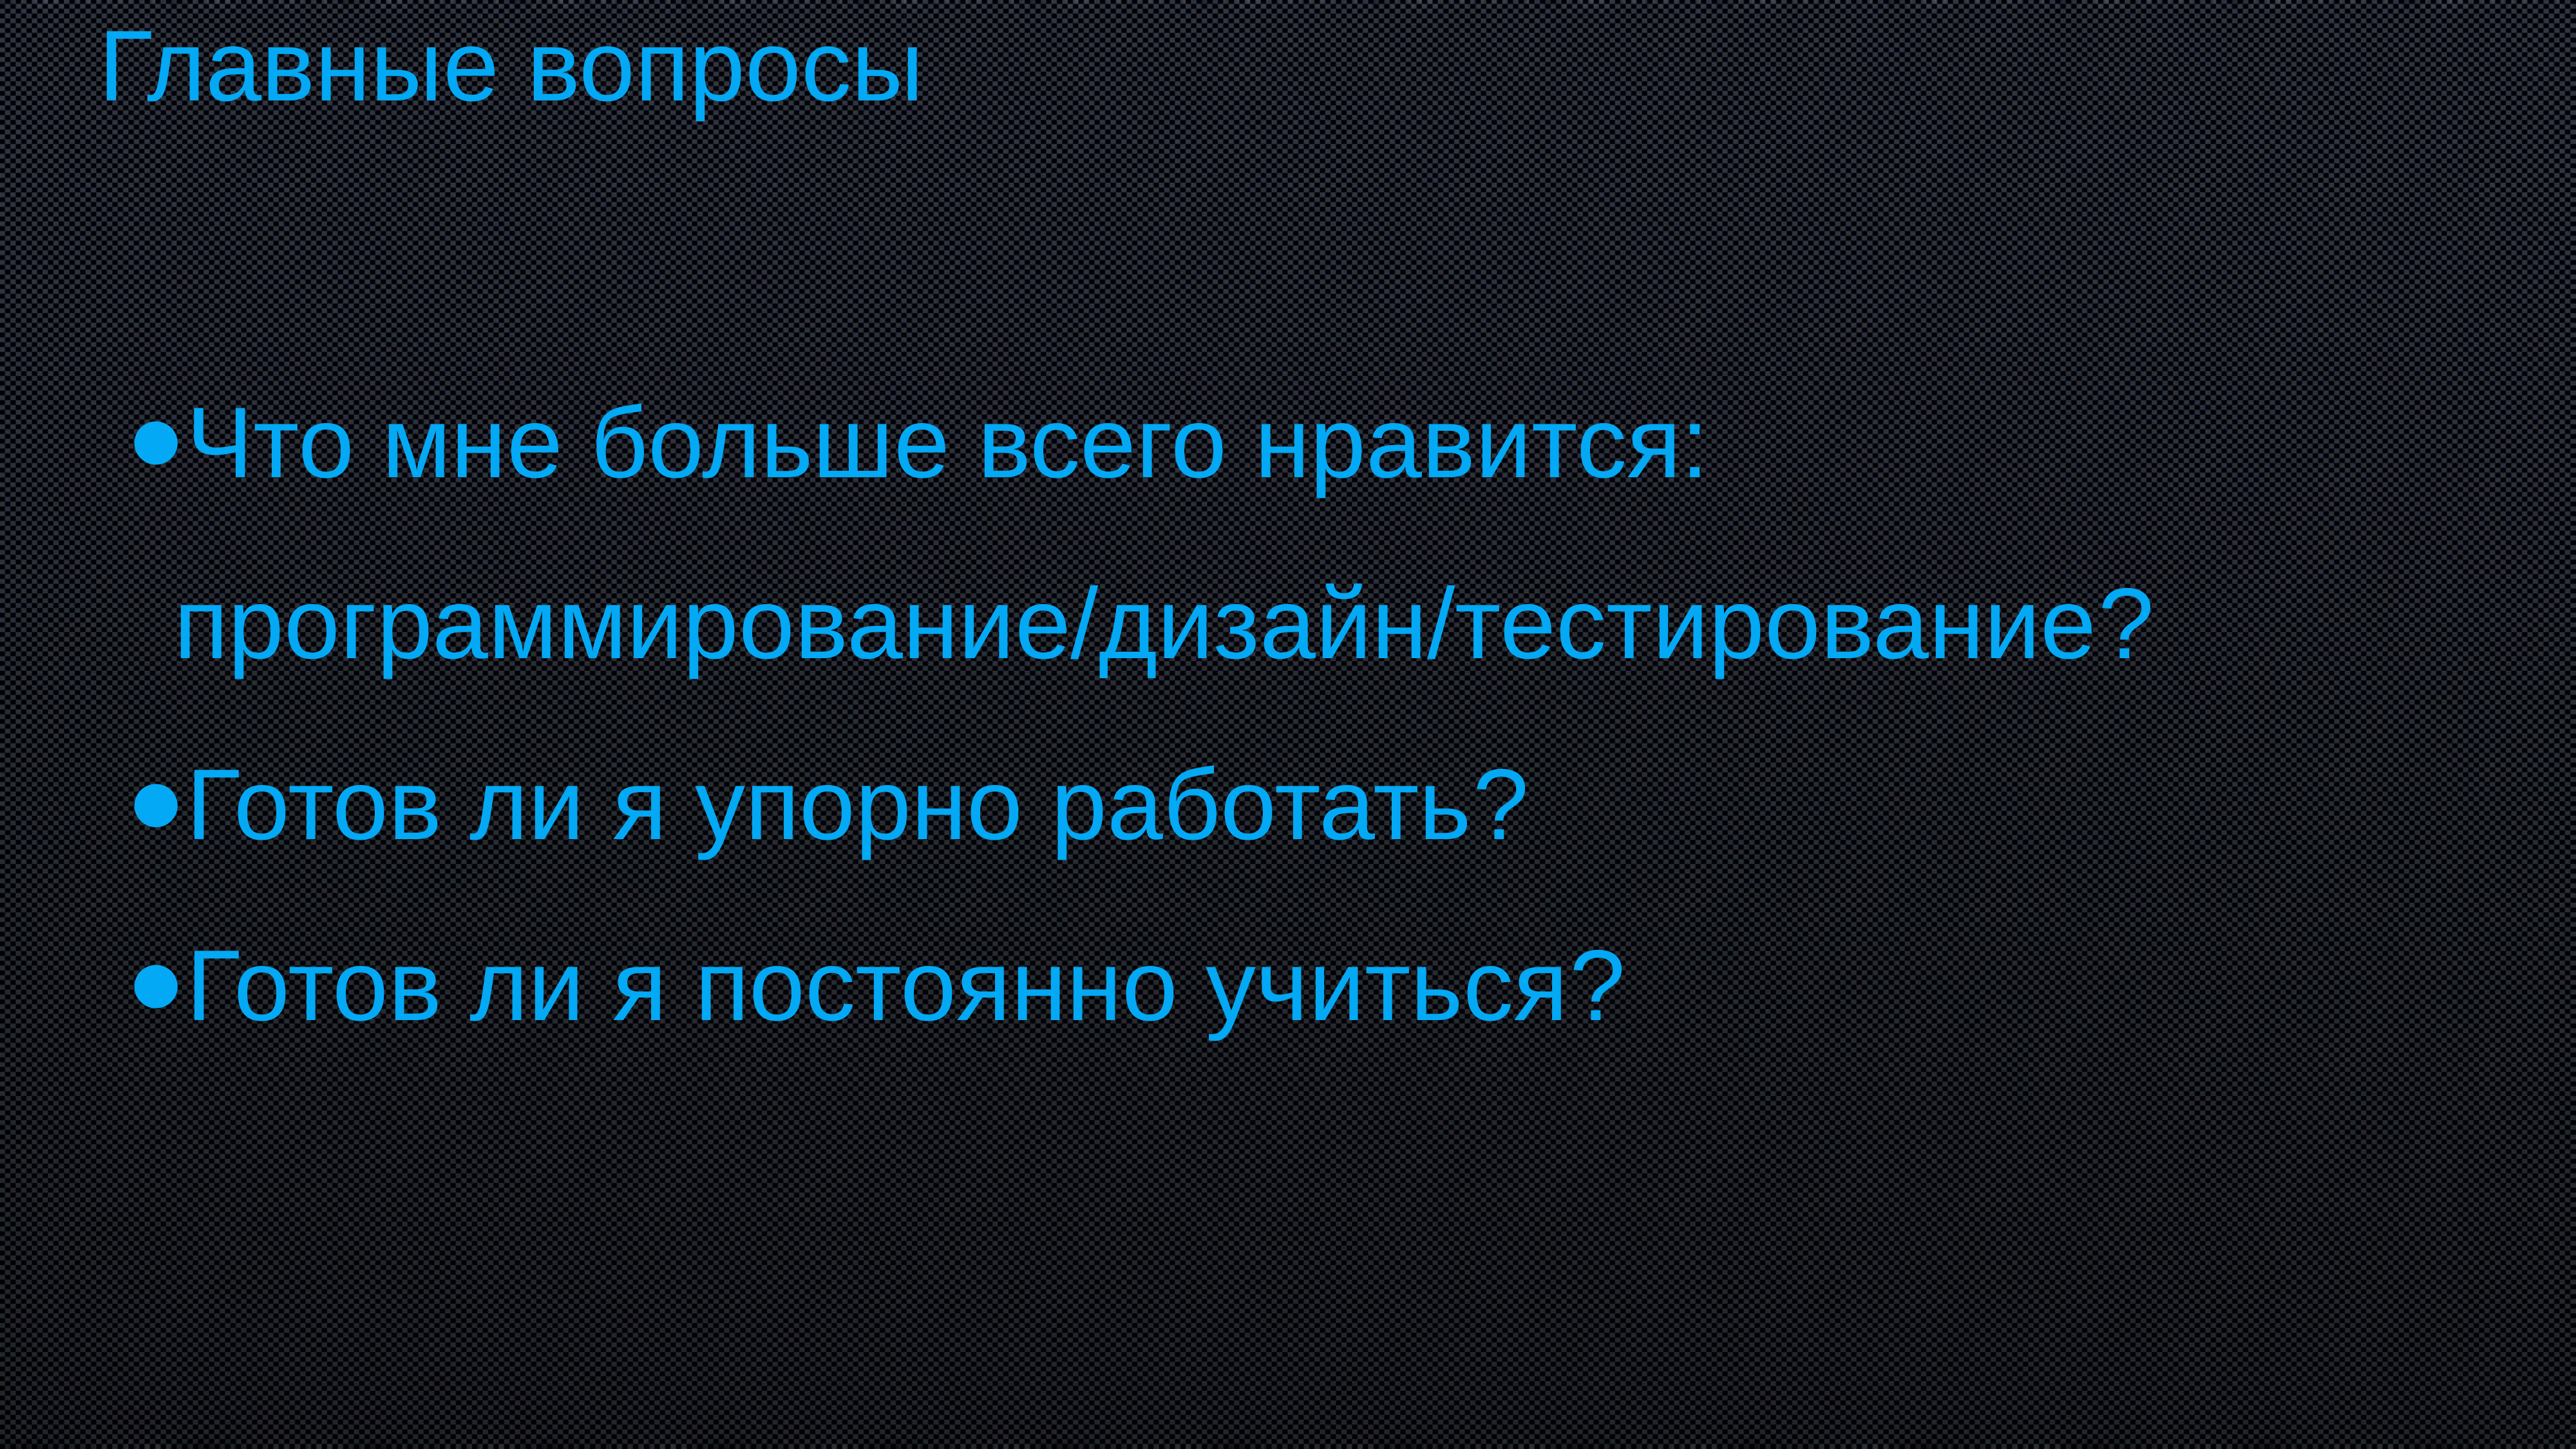

Главные вопросы
# Что мне больше всего нравится: программирование/дизайн/тестирование?
Готов ли я упорно работать?
Готов ли я постоянно учиться?